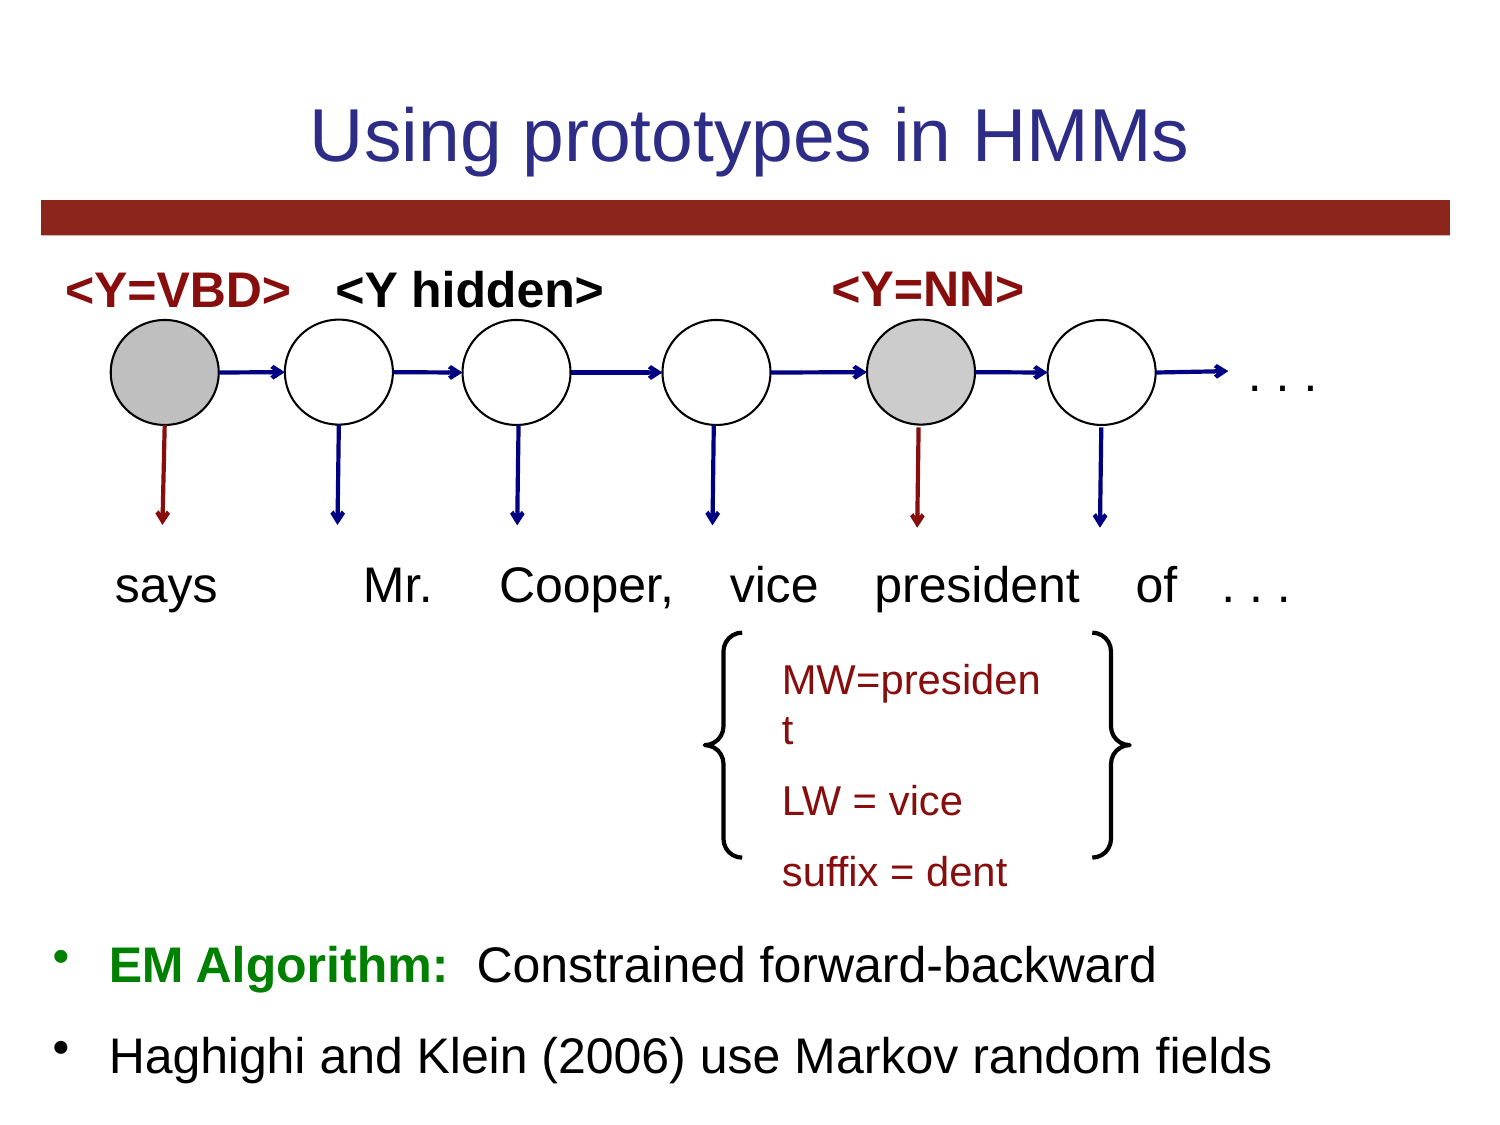

# Using prototypes in HMMs
  <Y=NN>
<Y=VBD>
<Y hidden>

. . .
says	   Mr.	  Cooper,    vice    president    of	. . .

MW=president
LW = vice
suffix = dent
EM Algorithm:  Constrained forward-backward
Haghighi and Klein (2006) use Markov random fields